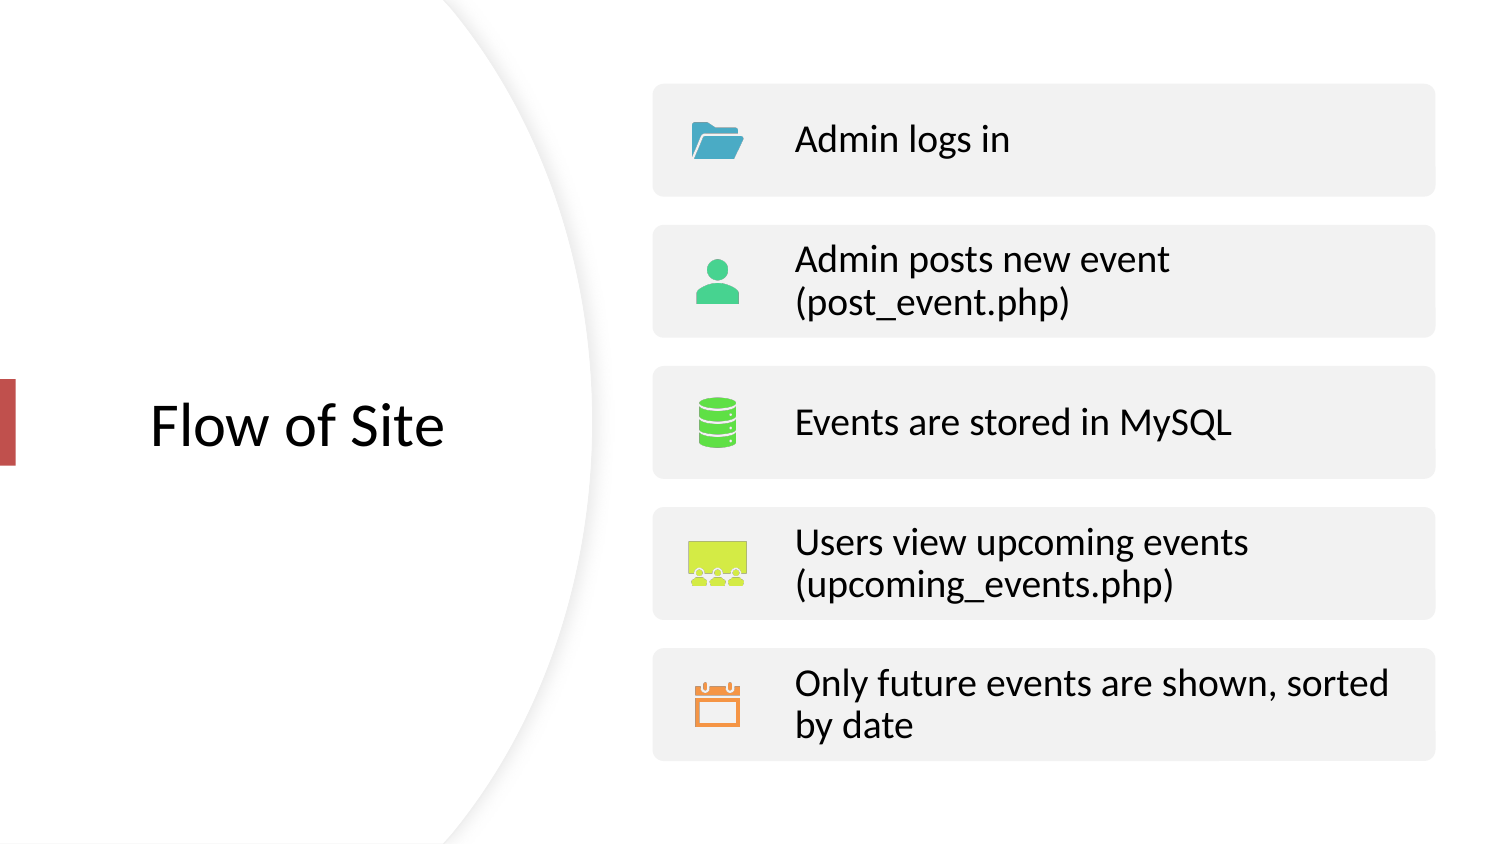

Admin logs in
Admin posts new event (post_event.php)
Events are stored in MySQL
Users view upcoming events (upcoming_events.php)
Only future events are shown, sorted by date
# Flow of Site